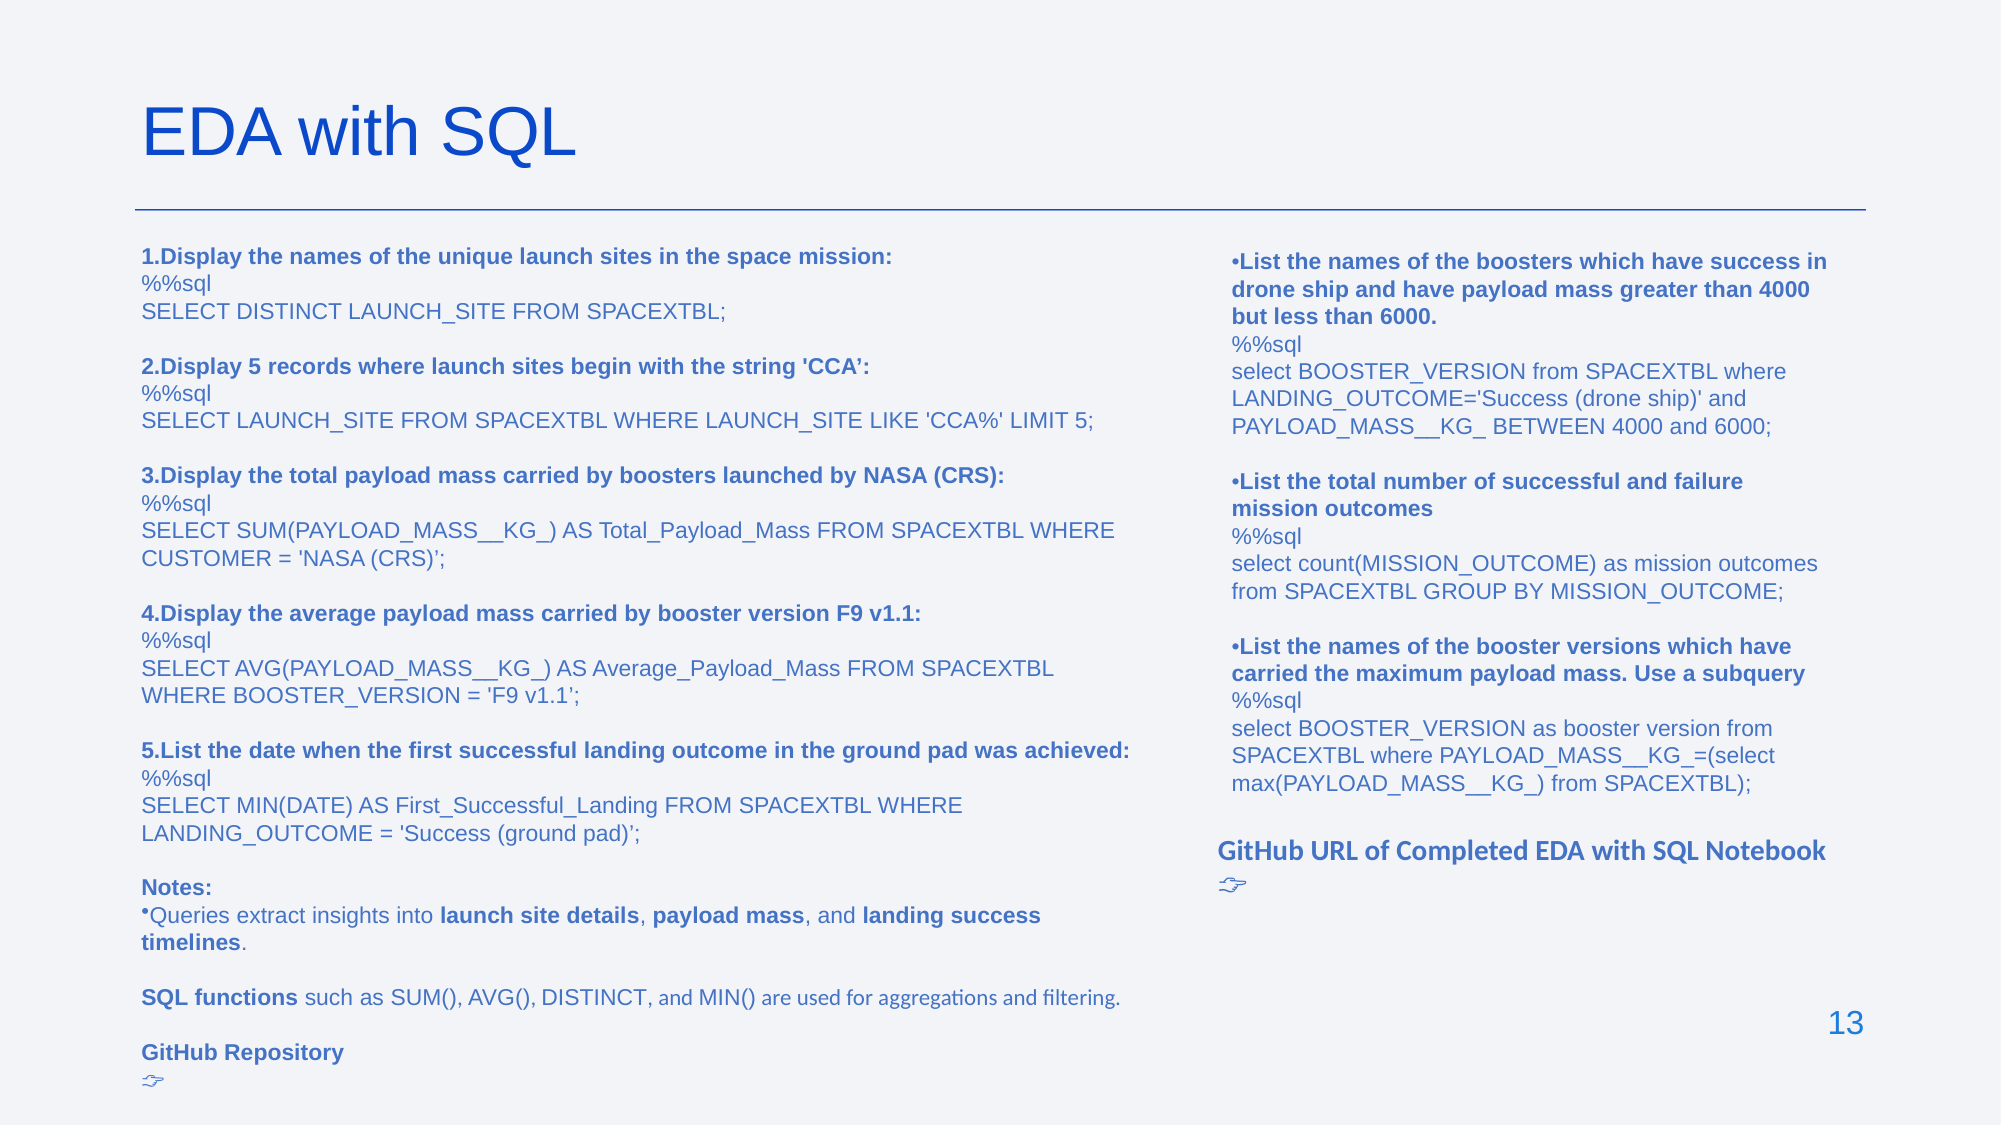

EDA with SQL

Display the names of the unique launch sites in the space mission:
%%sql
SELECT DISTINCT LAUNCH_SITE FROM SPACEXTBL;

Display 5 records where launch sites begin with the string 'CCA’:
%%sql
SELECT LAUNCH_SITE FROM SPACEXTBL WHERE LAUNCH_SITE LIKE 'CCA%' LIMIT 5;

Display the total payload mass carried by boosters launched by NASA (CRS):
%%sql
SELECT SUM(PAYLOAD_MASS__KG_) AS Total_Payload_Mass FROM SPACEXTBL WHERE CUSTOMER = 'NASA (CRS)’;

Display the average payload mass carried by booster version F9 v1.1:
%%sql
SELECT AVG(PAYLOAD_MASS__KG_) AS Average_Payload_Mass FROM SPACEXTBL WHERE BOOSTER_VERSION = 'F9 v1.1’;

List the date when the first successful landing outcome in the ground pad was achieved:
%%sql
SELECT MIN(DATE) AS First_Successful_Landing FROM SPACEXTBL WHERE LANDING_OUTCOME = 'Success (ground pad)’;

Notes:
Queries extract insights into launch site details, payload mass, and landing success timelines.

SQL functions such as SUM(), AVG(), DISTINCT, and MIN() are used for aggregations and filtering.

GitHub Repository
👉

•List the names of the boosters which have success in drone ship and have payload mass greater than 4000 but less than 6000.
%%sql
select BOOSTER_VERSION from SPACEXTBL where LANDING_OUTCOME='Success (drone ship)' and PAYLOAD_MASS__KG_ BETWEEN 4000 and 6000;

•List the total number of successful and failure mission outcomes
%%sql
select count(MISSION_OUTCOME) as mission outcomes from SPACEXTBL GROUP BY MISSION_OUTCOME;

•List the names of the booster versions which have carried the maximum payload mass. Use a subquery
%%sql
select BOOSTER_VERSION as booster version from SPACEXTBL where PAYLOAD_MASS__KG_=(select max(PAYLOAD_MASS__KG_) from SPACEXTBL);
GitHub URL of Completed EDA with SQL Notebook
👉
13